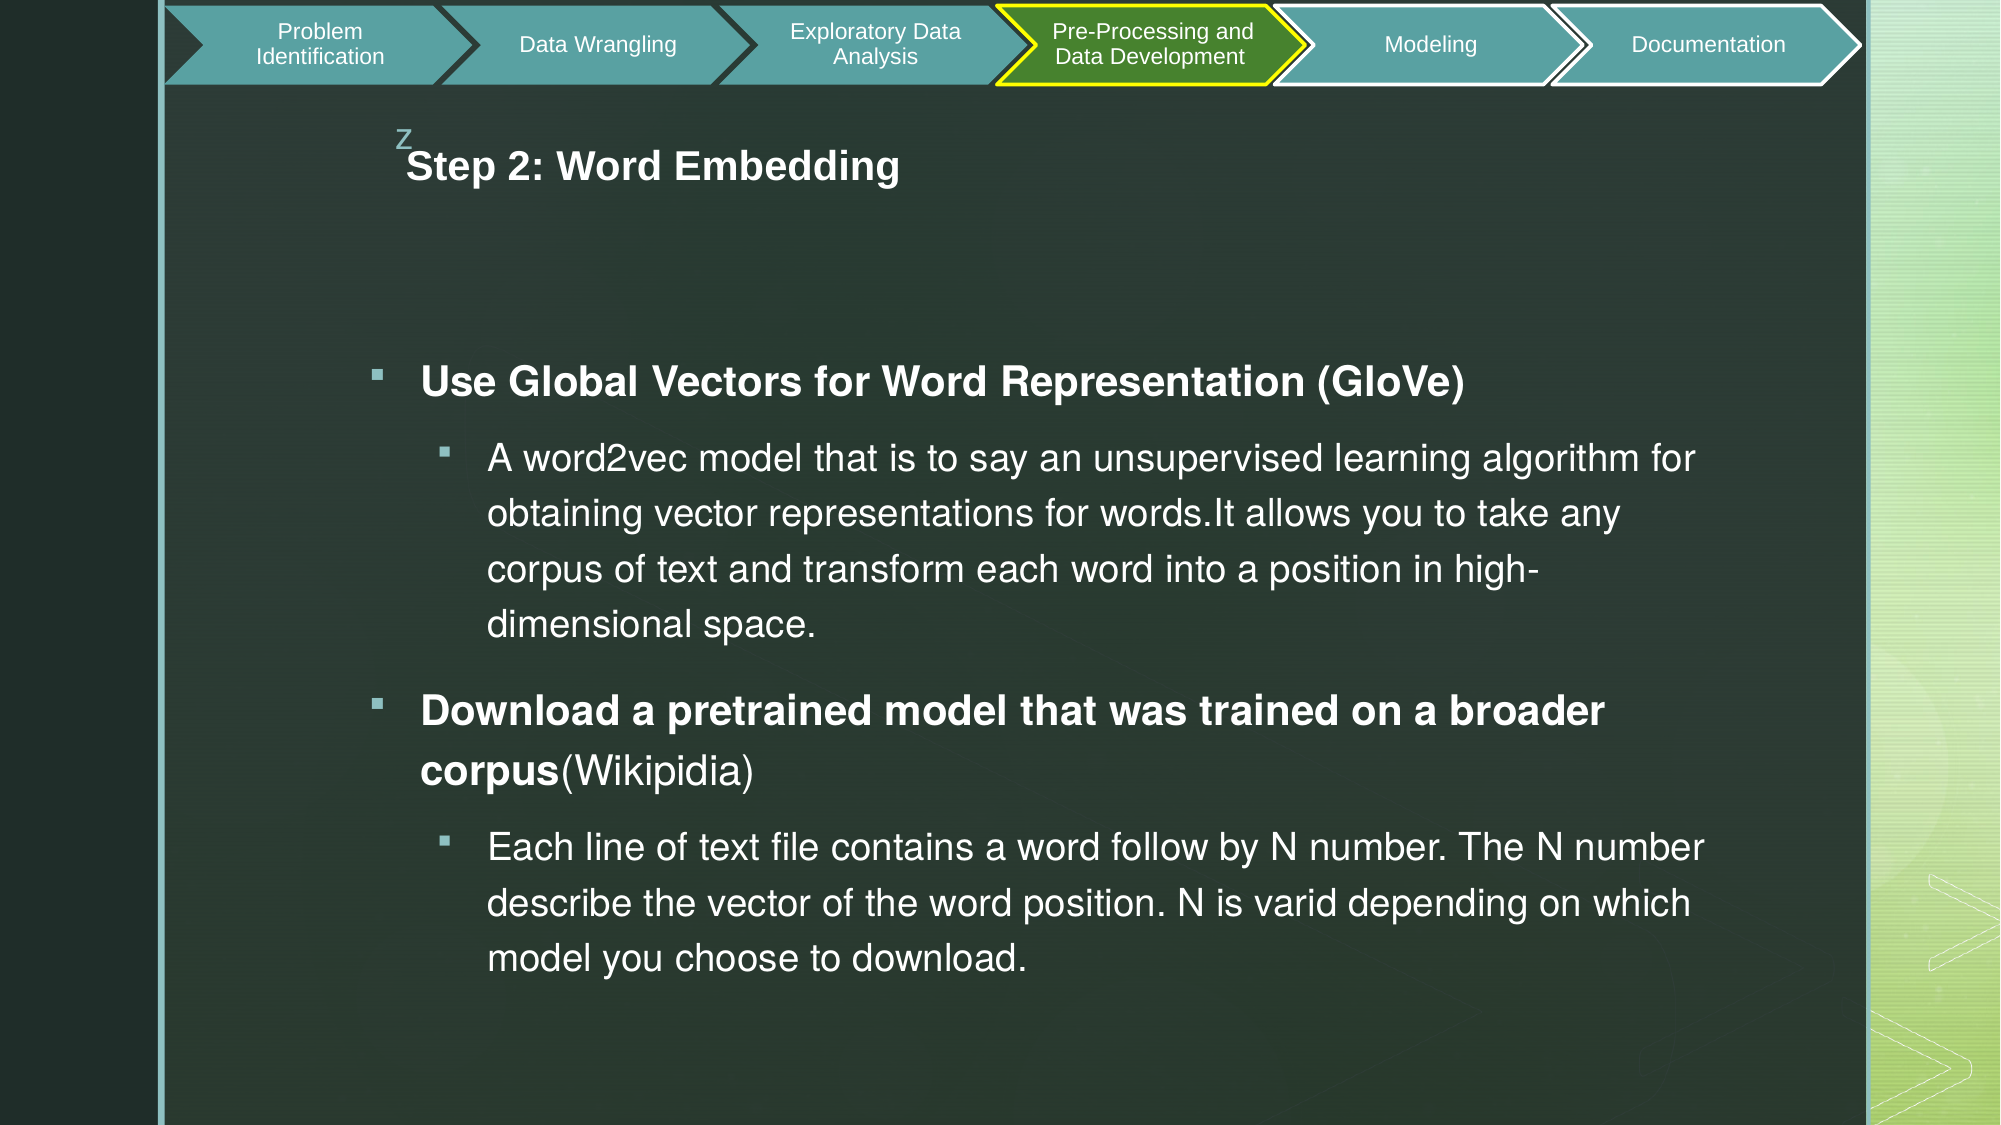

Problem Identification
Data Wrangling
Exploratory Data Analysis
Pre-Processing and Data Development
Modeling
Documentation
Step 2: Word Embedding
Use Global Vectors for Word Representation (GloVe)
A word2vec model that is to say an unsupervised learning algorithm for obtaining vector representations for words.It allows you to take any corpus of text and transform each word into a position in high-dimensional space.
Download a pretrained model that was trained on a broader corpus(Wikipidia)
Each line of text file contains a word follow by N number. The N number describe the vector of the word position. N is varid depending on which model you choose to download.